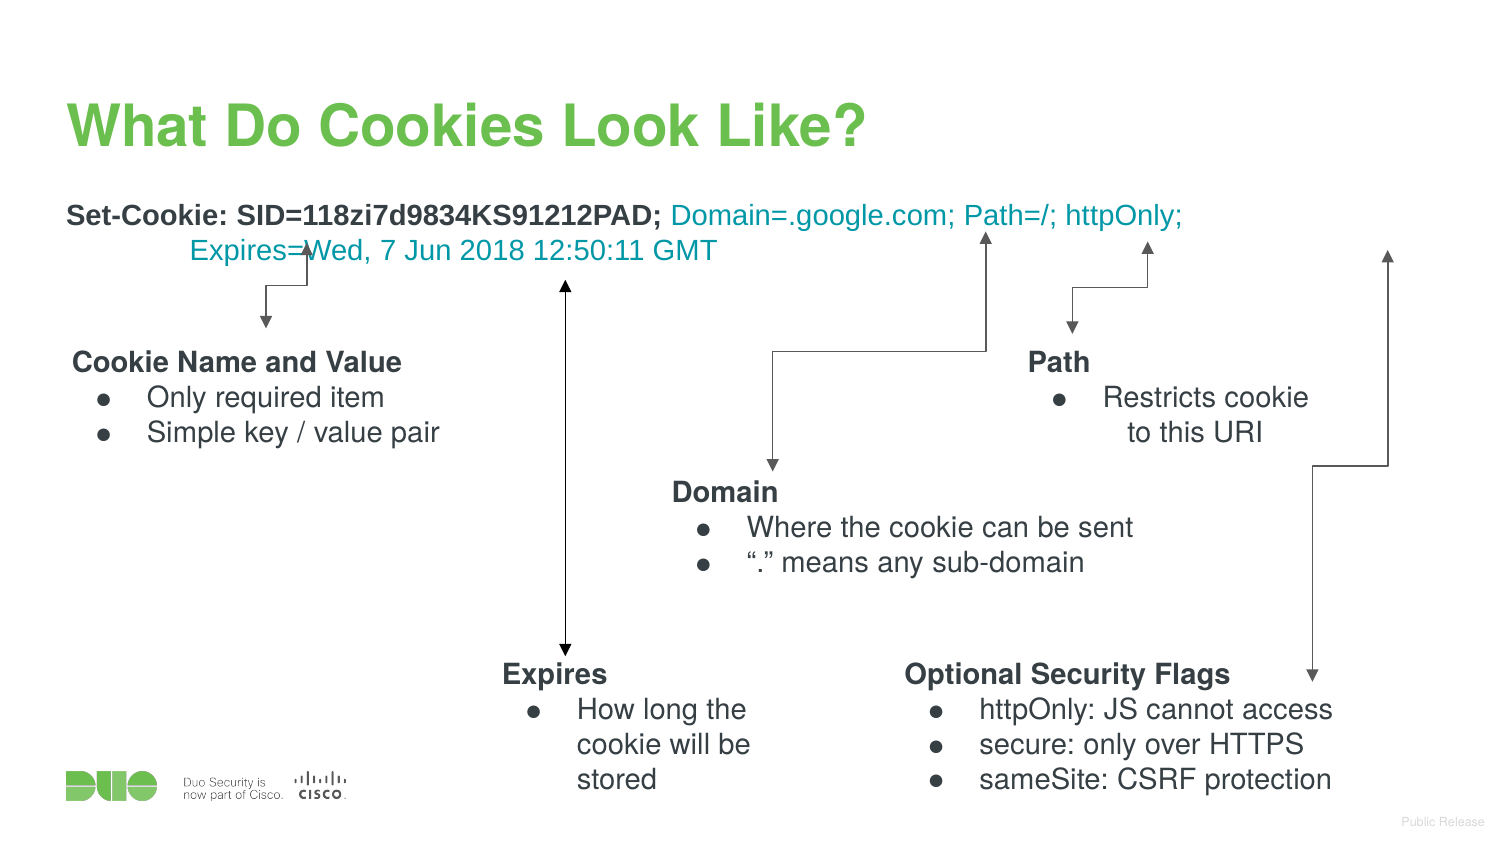

# What Do Cookies Look Like?
Set-Cookie: SID=118zi7d9834KS91212PAD; Domain=.google.com; Path=/; httpOnly;
               Expires=Wed, 7 Jun 2018 12:50:11 GMT
Cookie Name and Value
Only required item
Simple key / value pair
Path
Restricts cookie
   to this URI
Domain
Where the cookie can be sent
“.” means any sub-domain
Expires
How long the cookie will be stored
Optional Security Flags
httpOnly: JS cannot access
secure: only over HTTPS
sameSite: CSRF protection